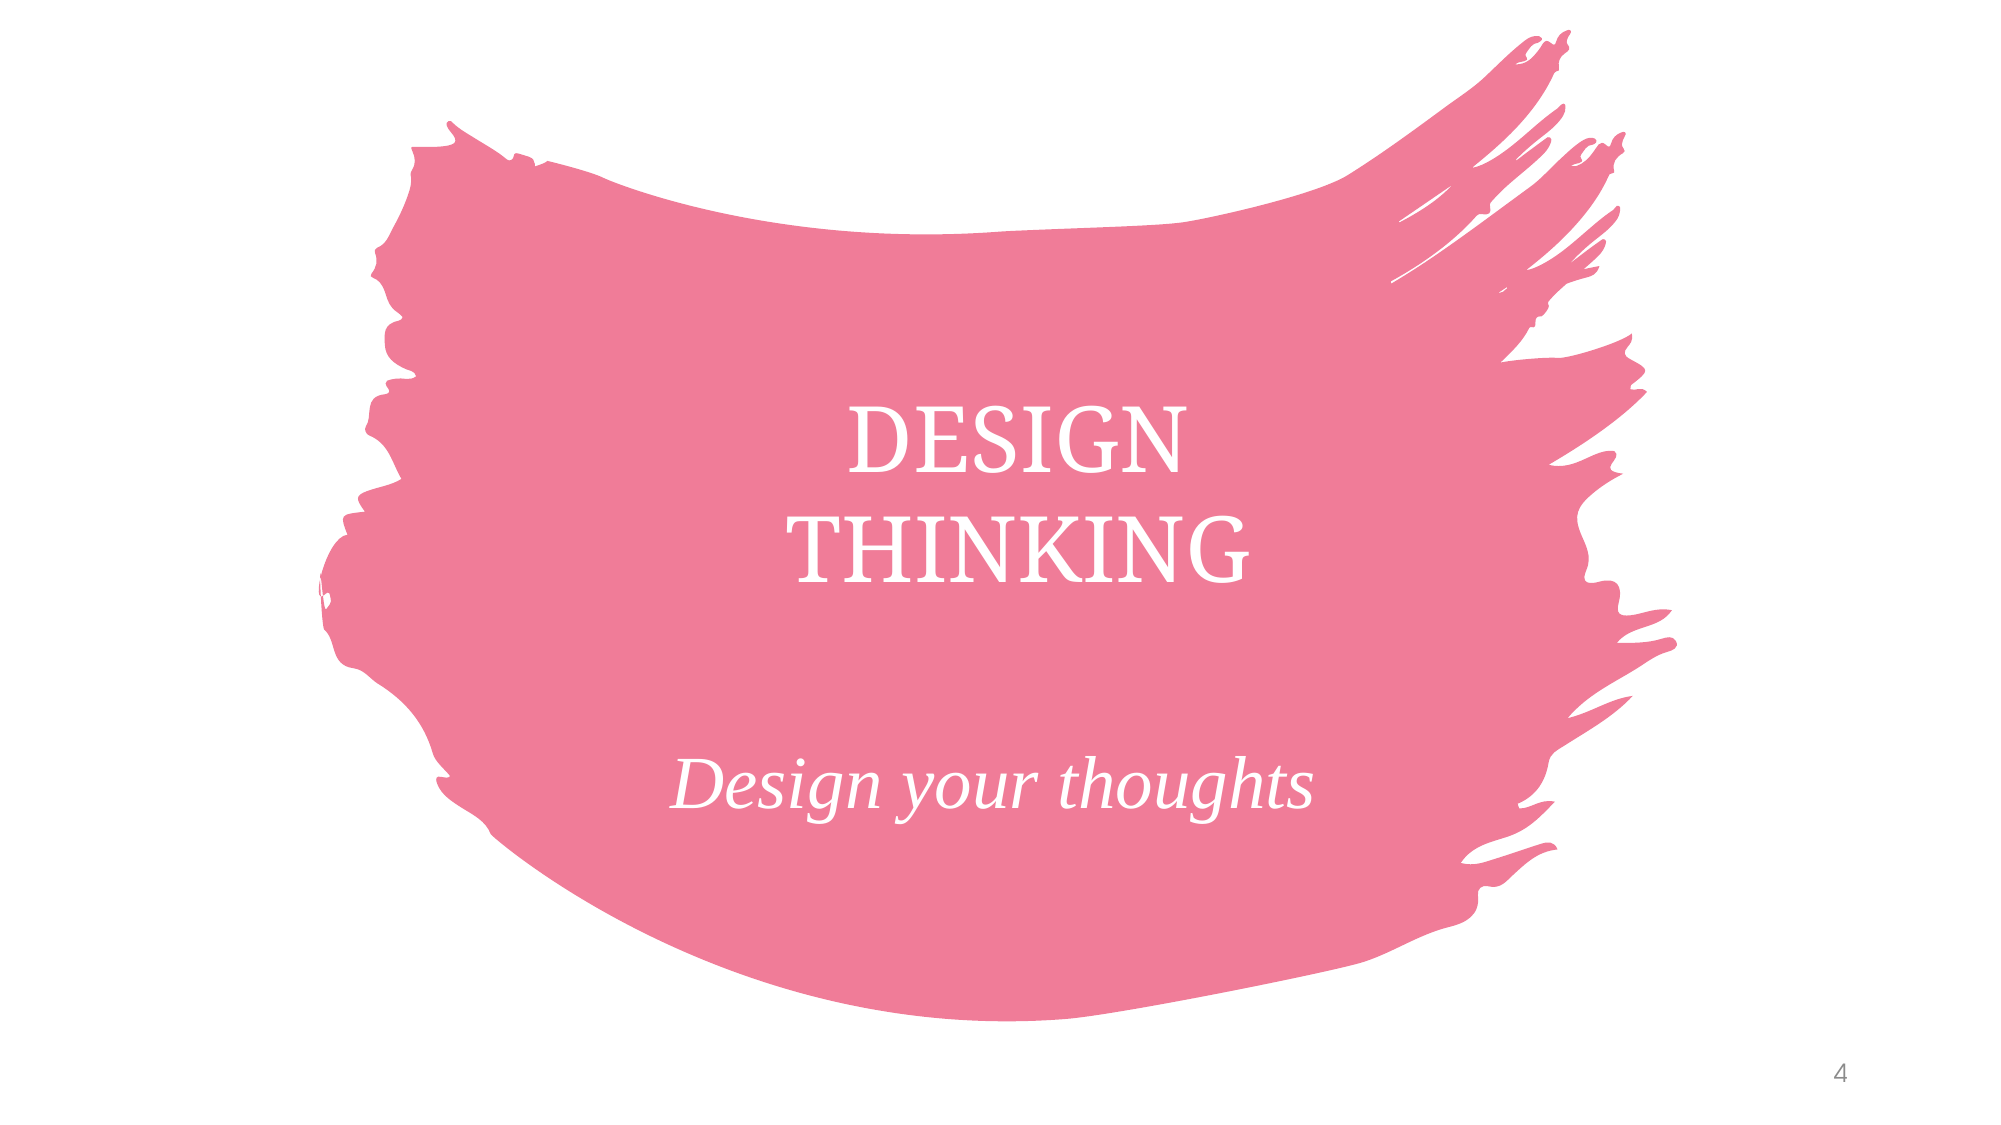

DESIGN THINKING
# Design your thoughts
4